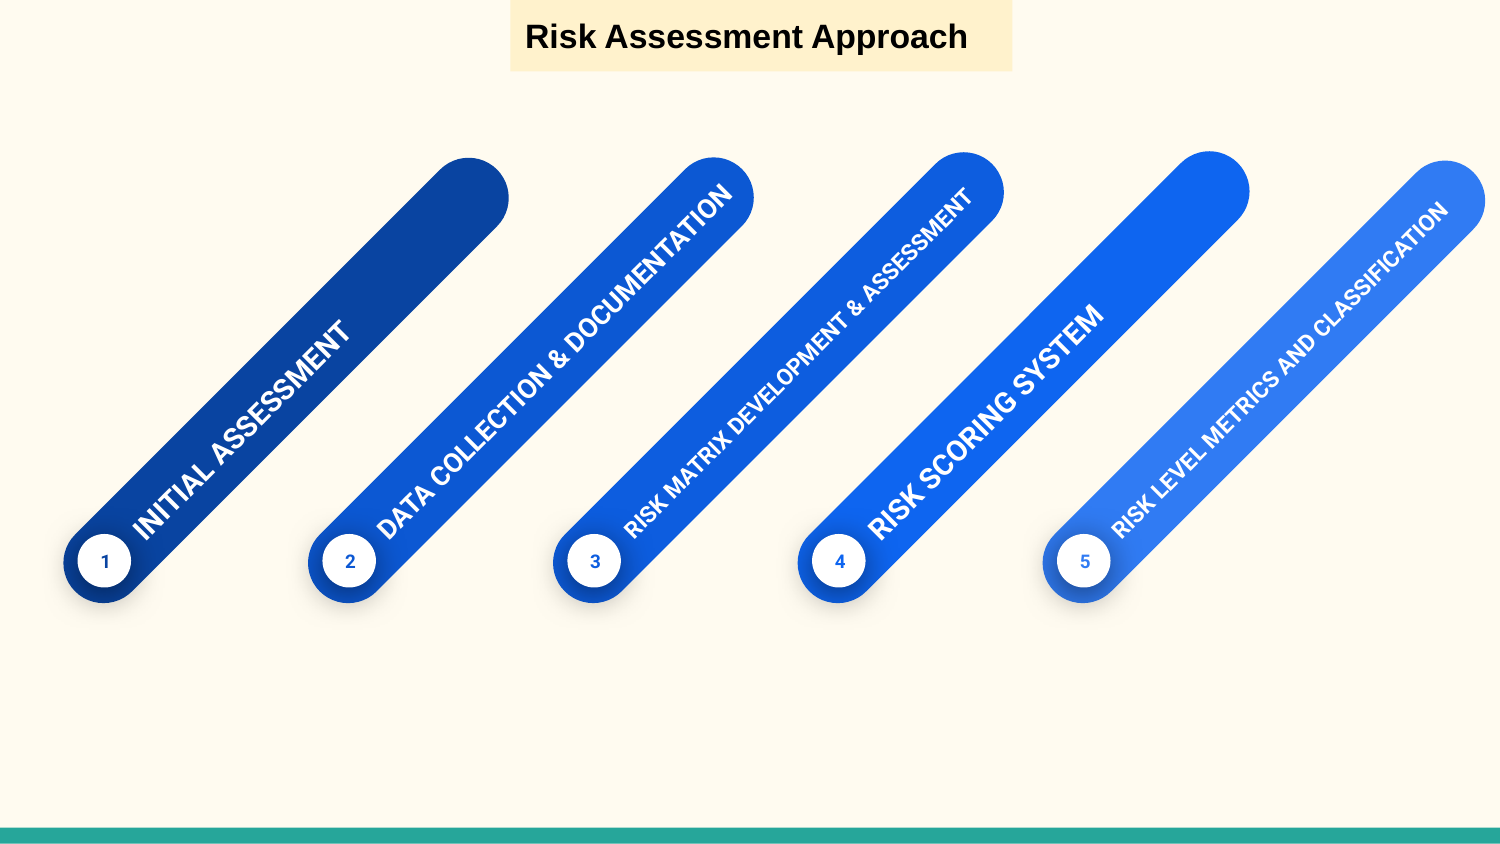

# Risk Assessment Approach

DATA COLLECTION & DOCUMENTATION
2

RISK SCORING SYSTEM
4

RISK MATRIX DEVELOPMENT & ASSESSMENT
3

INITIAL ASSESSMENT
1

RISK LEVEL METRICS AND CLASSIFICATION
5